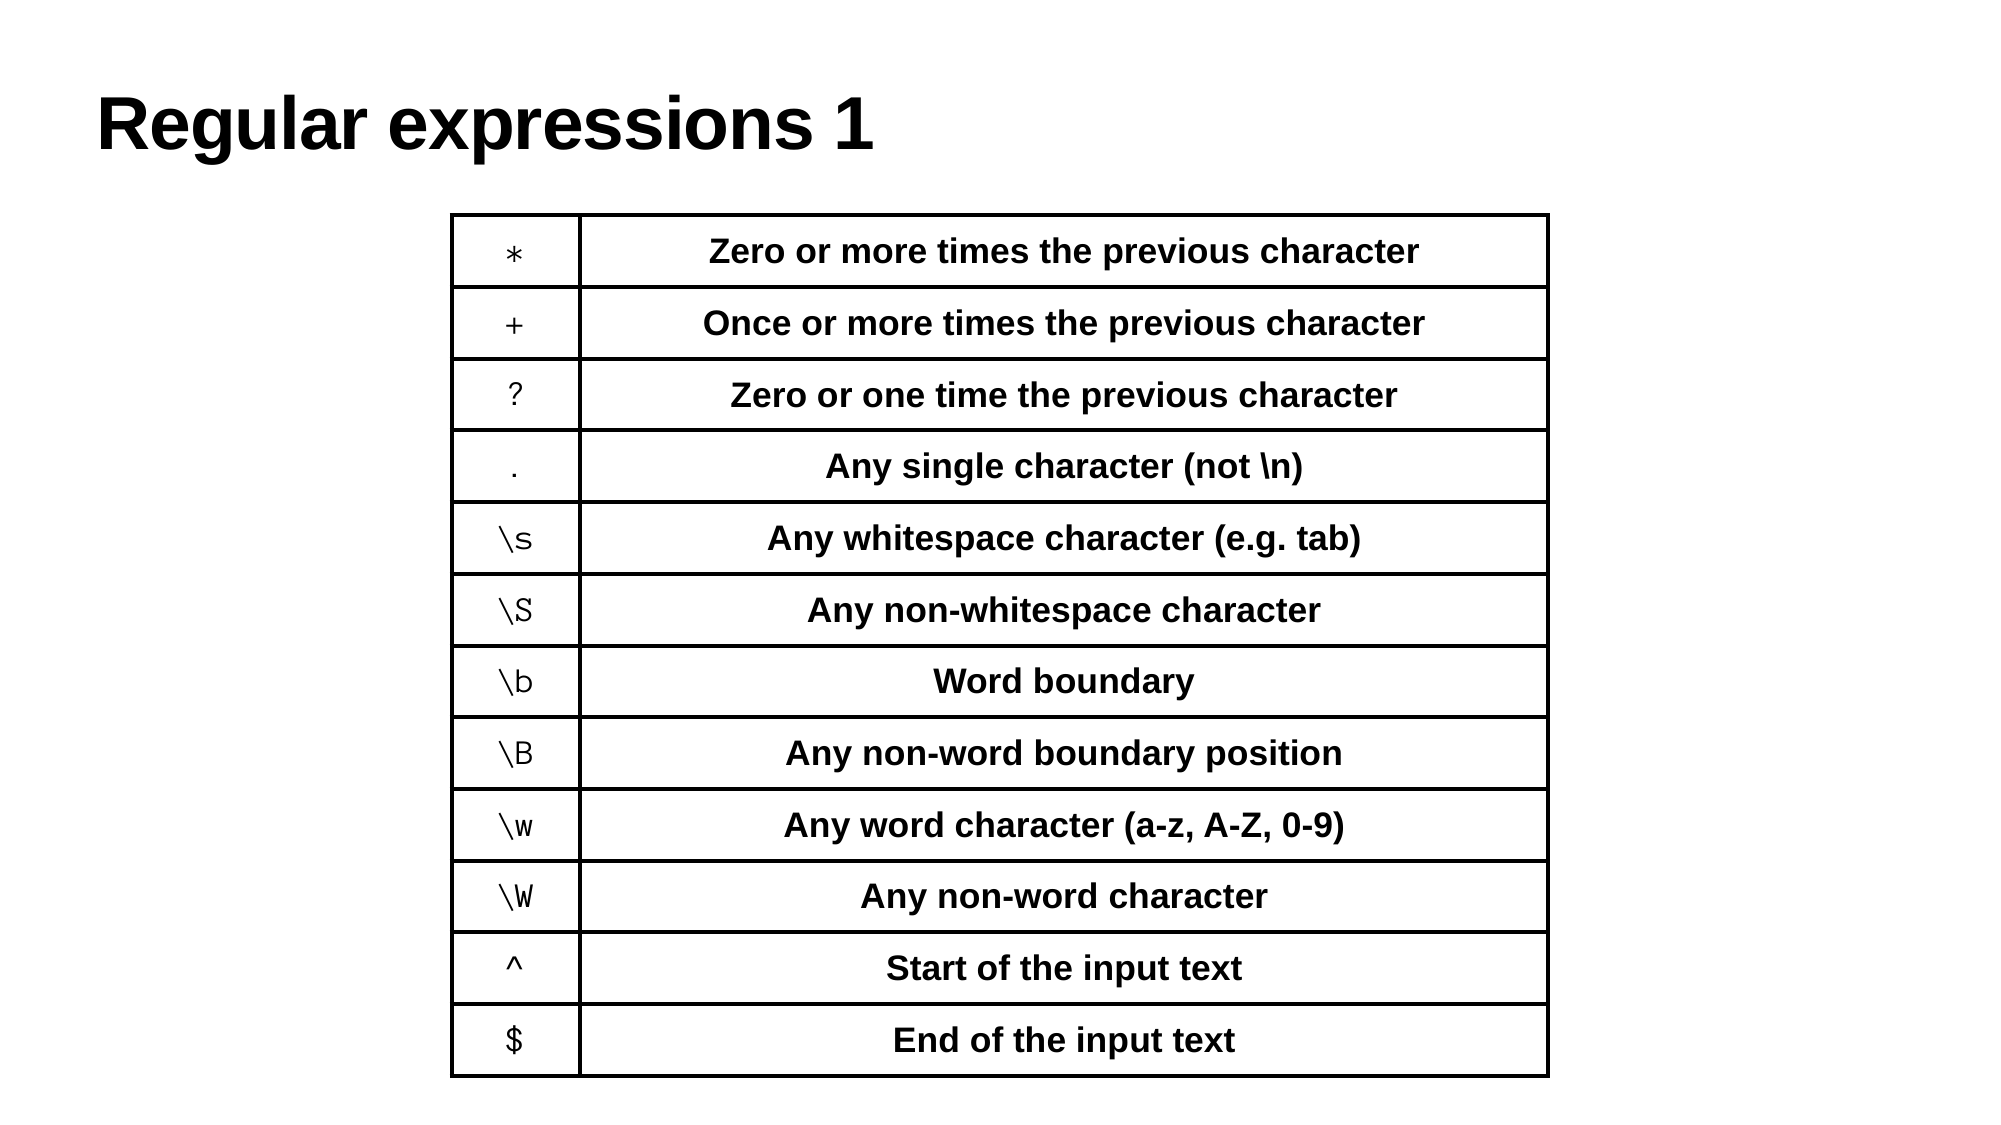

# Regular expressions 1
| \* | Zero or more times the previous character |
| --- | --- |
| + | Once or more times the previous character |
| ? | Zero or one time the previous character |
| . | Any single character (not \n) |
| \s | Any whitespace character (e.g. tab) |
| \S | Any non-whitespace character |
| \b | Word boundary |
| \B | Any non-word boundary position |
| \w | Any word character (a-z, A-Z, 0-9) |
| \W | Any non-word character |
| ^ | Start of the input text |
| $ | End of the input text |